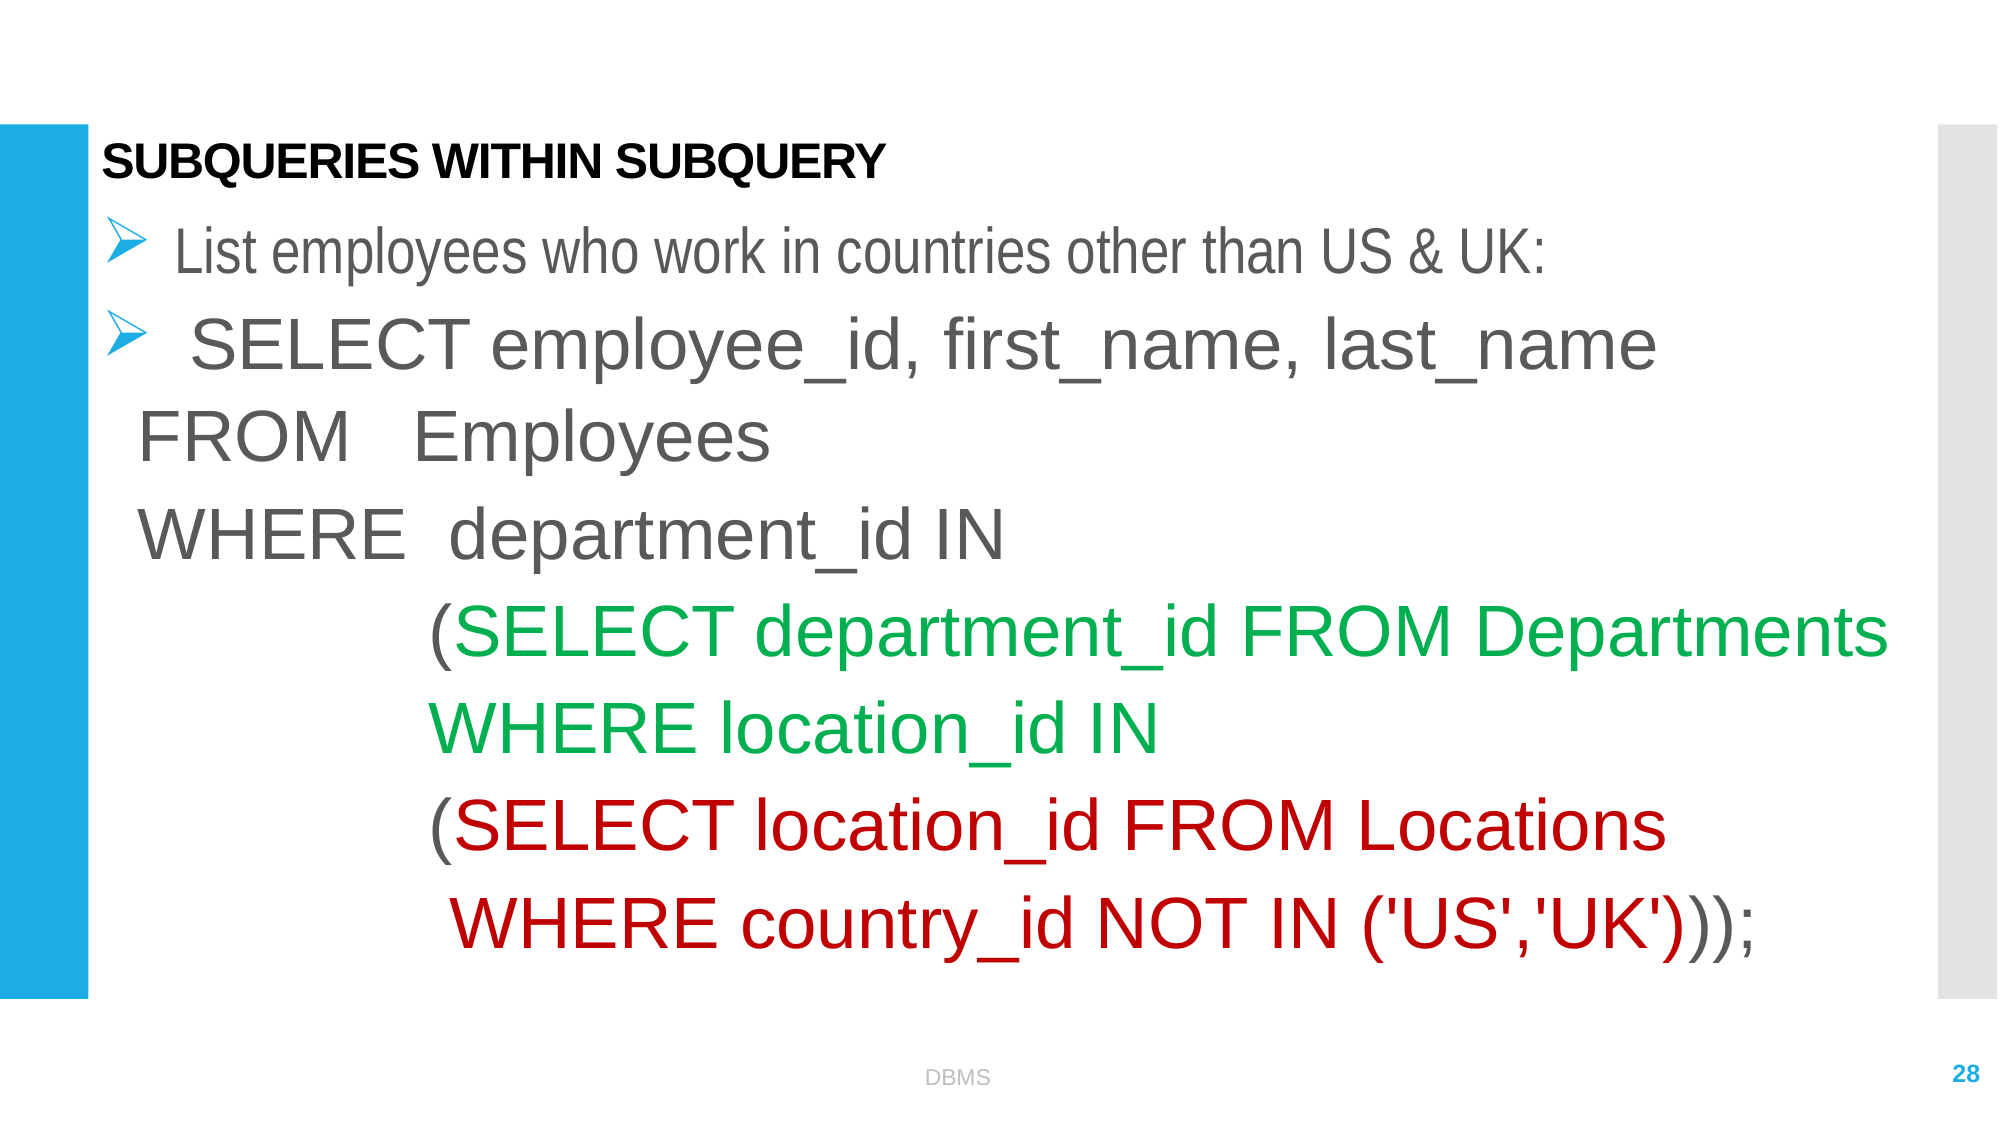

# SUBQUERIES WITHIN SUBQUERY
List employees who work in countries other than US & UK:
 SELECT employee_id, first_name, last_name
	FROM   Employees
	WHERE  department_id IN
    	   	(SELECT department_id FROM Departments
         	WHERE location_id IN
        		(SELECT location_id FROM Locations
              	 WHERE country_id NOT IN ('US','UK')));

28
DBMS